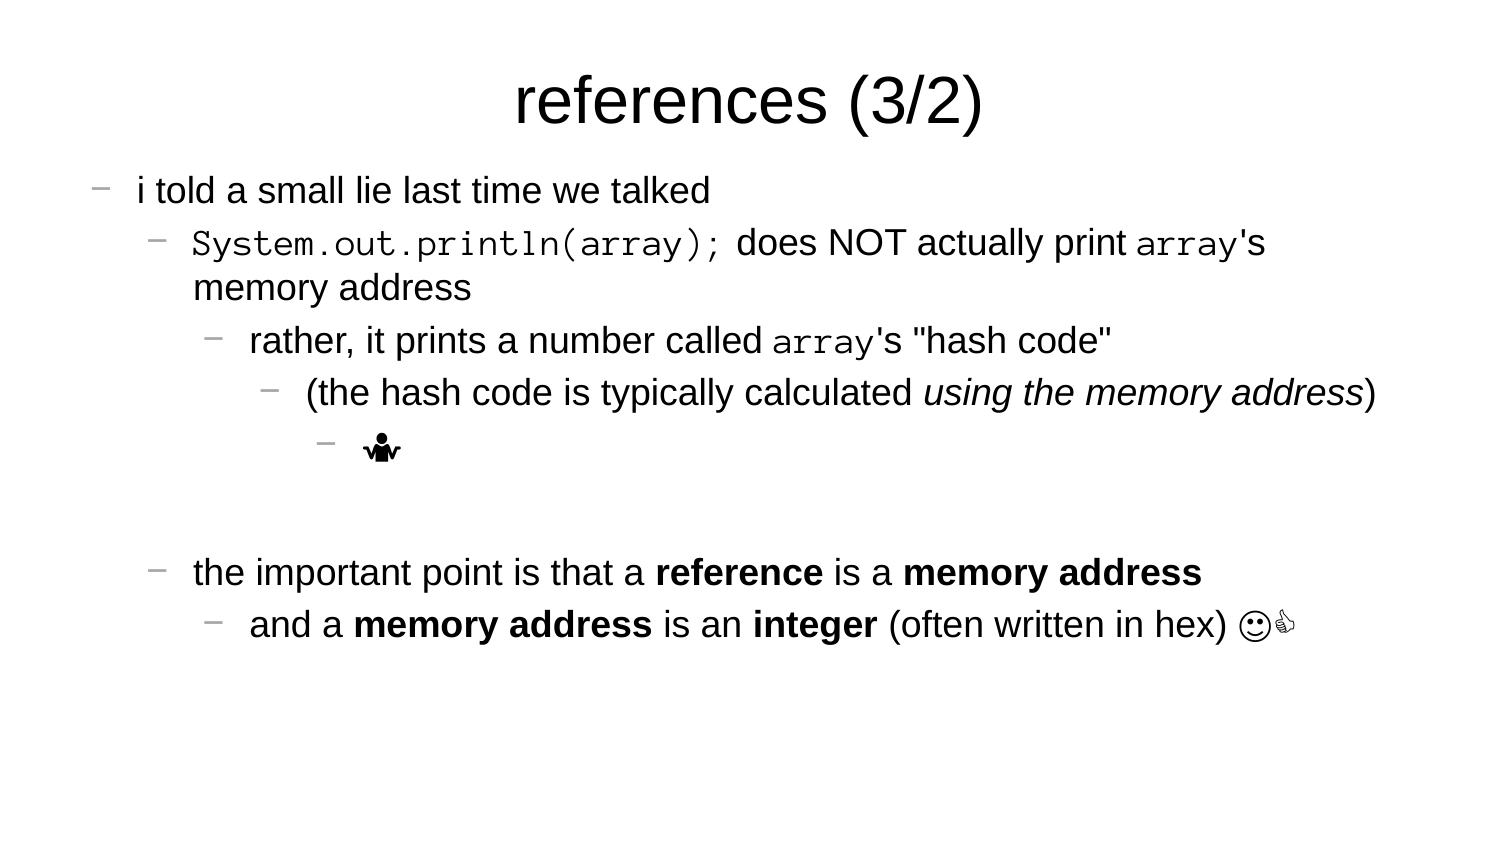

# references (3/2)
i told a small lie last time we talked
System.out.println(array); does NOT actually print array's memory address
rather, it prints a number called array's "hash code"
(the hash code is typically calculated using the memory address)
🤷

the important point is that a reference is a memory address
and a memory address is an integer (often written in hex) 🙂👍